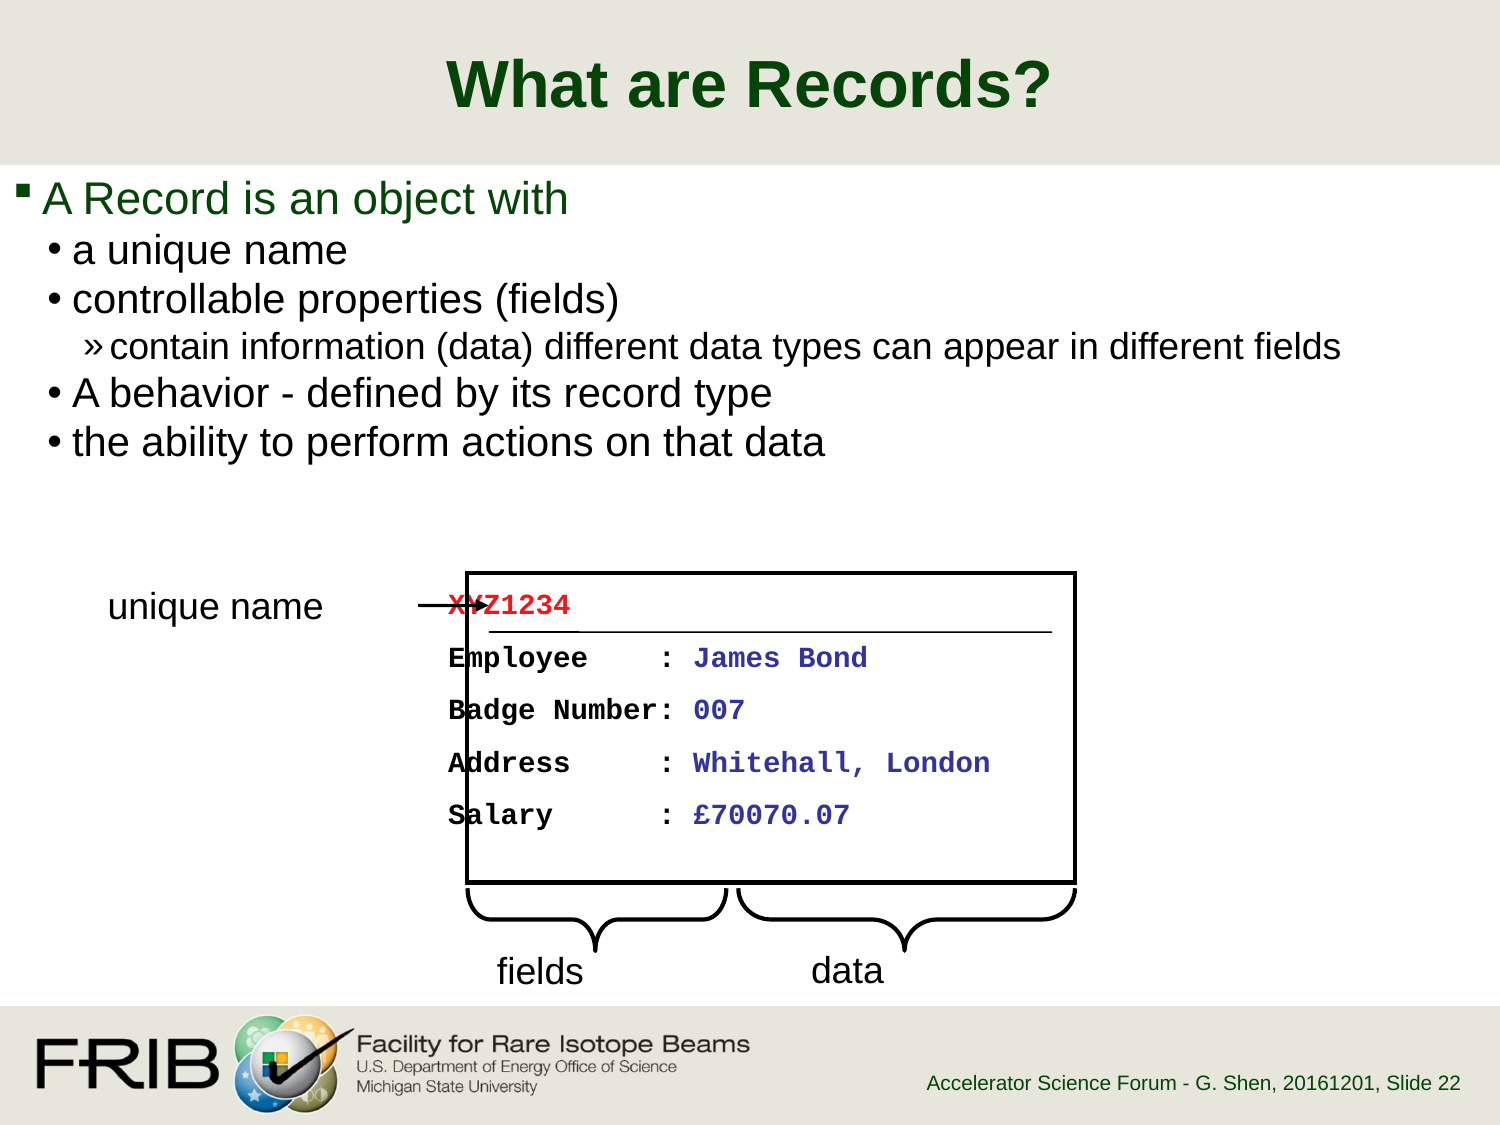

# What are Records?
A Record is an object with
a unique name
controllable properties (fields)
contain information (data) different data types can appear in different fields
A behavior - defined by its record type
the ability to perform actions on that data

unique name
XYZ1234
Employee    : James Bond
Badge Number: 007
Address     : Whitehall, London
Salary      : £70070.07

data
fields
Accelerator Science Forum - G. Shen, 20161201
, Slide 22